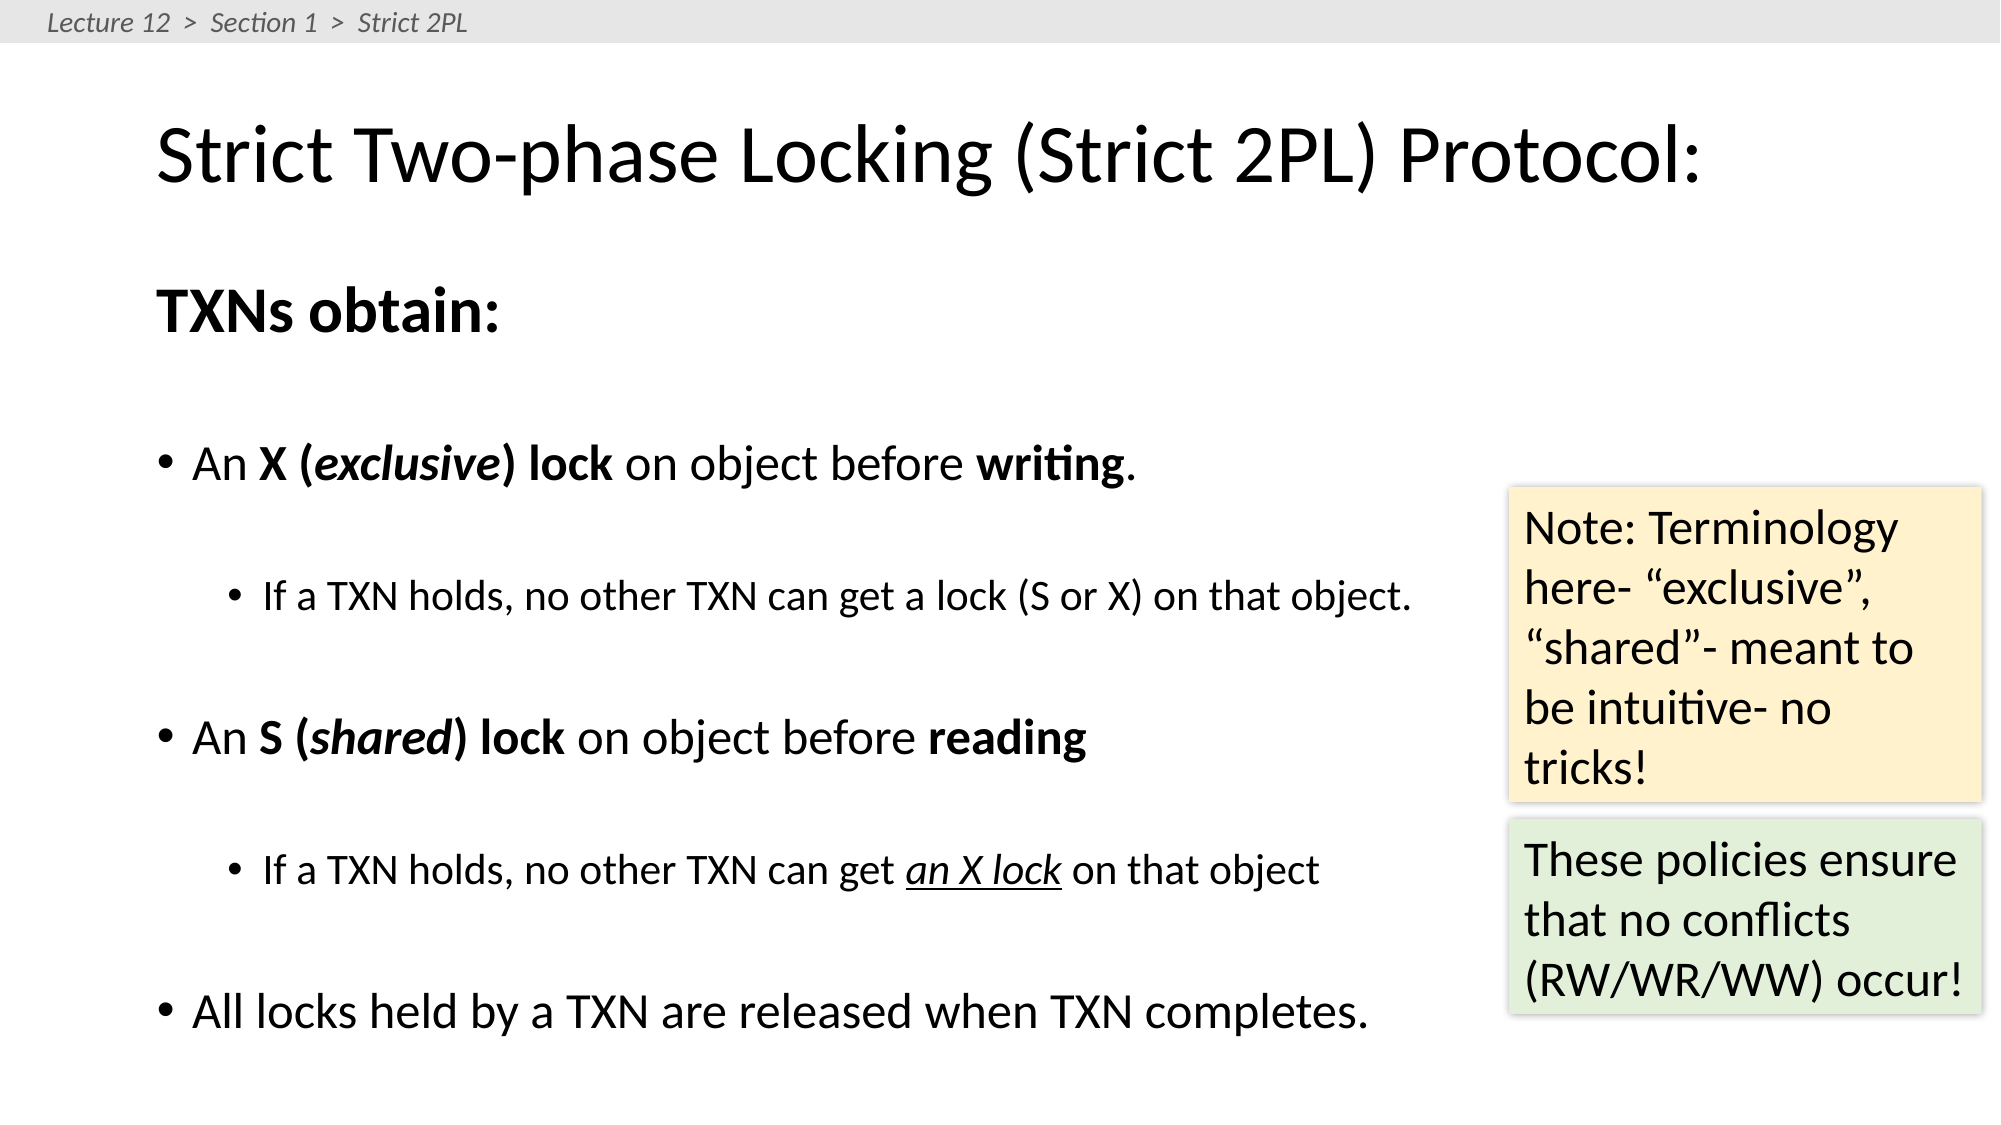

Lecture 12  >  Section 1  >  Strict 2PL
# Strict Two-phase Locking (Strict 2PL) Protocol:
TXNs obtain:

An X (exclusive) lock on object before writing.

If a TXN holds, no other TXN can get a lock (S or X) on that object.

An S (shared) lock on object before reading

If a TXN holds, no other TXN can get an X lock on that object

All locks held by a TXN are released when TXN completes.

Note: Terminology here- “exclusive”, “shared”- meant to be intuitive- no tricks!
These policies ensure that no conflicts (RW/WR/WW) occur!